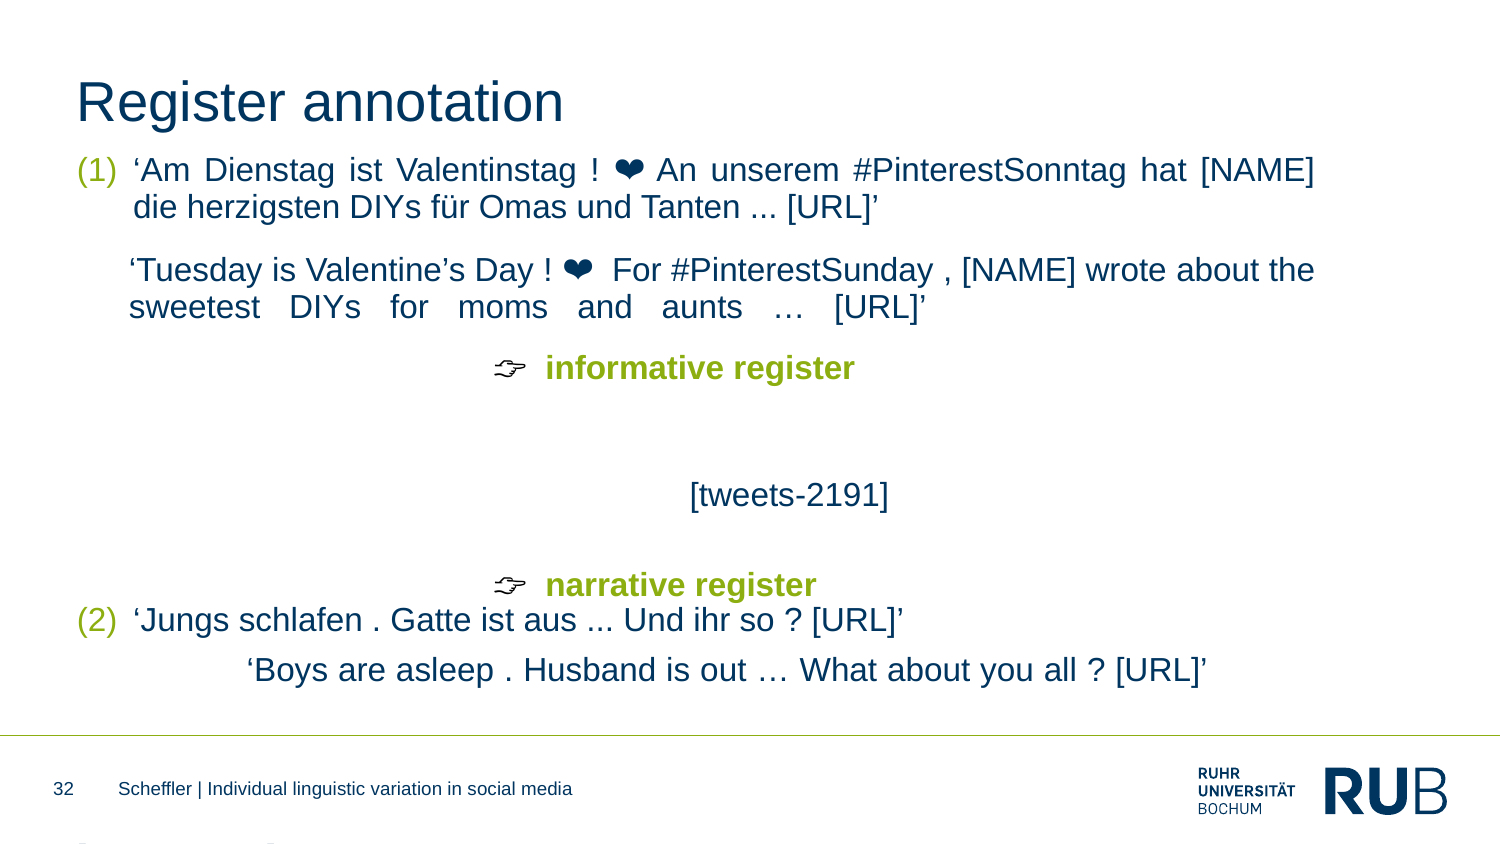

# Register annotation
‘Am Dienstag ist Valentinstag ! ❤ An unserem #PinterestSonntag hat [NAME] die herzigsten DIYs für Omas und Tanten ... [URL]’
‘Tuesday is Valentine’s Day ! ❤  For #PinterestSunday , [NAME] wrote about the sweetest DIYs for moms and aunts … [URL]’						 						 											      										    	            [tweets-2191]

‘Jungs schlafen . Gatte ist aus ... Und ihr so ? [URL]’
	  ‘Boys are asleep . Husband is out … What about you all ? [URL]’	    																																[tweets-2191]
👉  informative register
👉  narrative register
32
Scheffler | Individual linguistic variation in social media